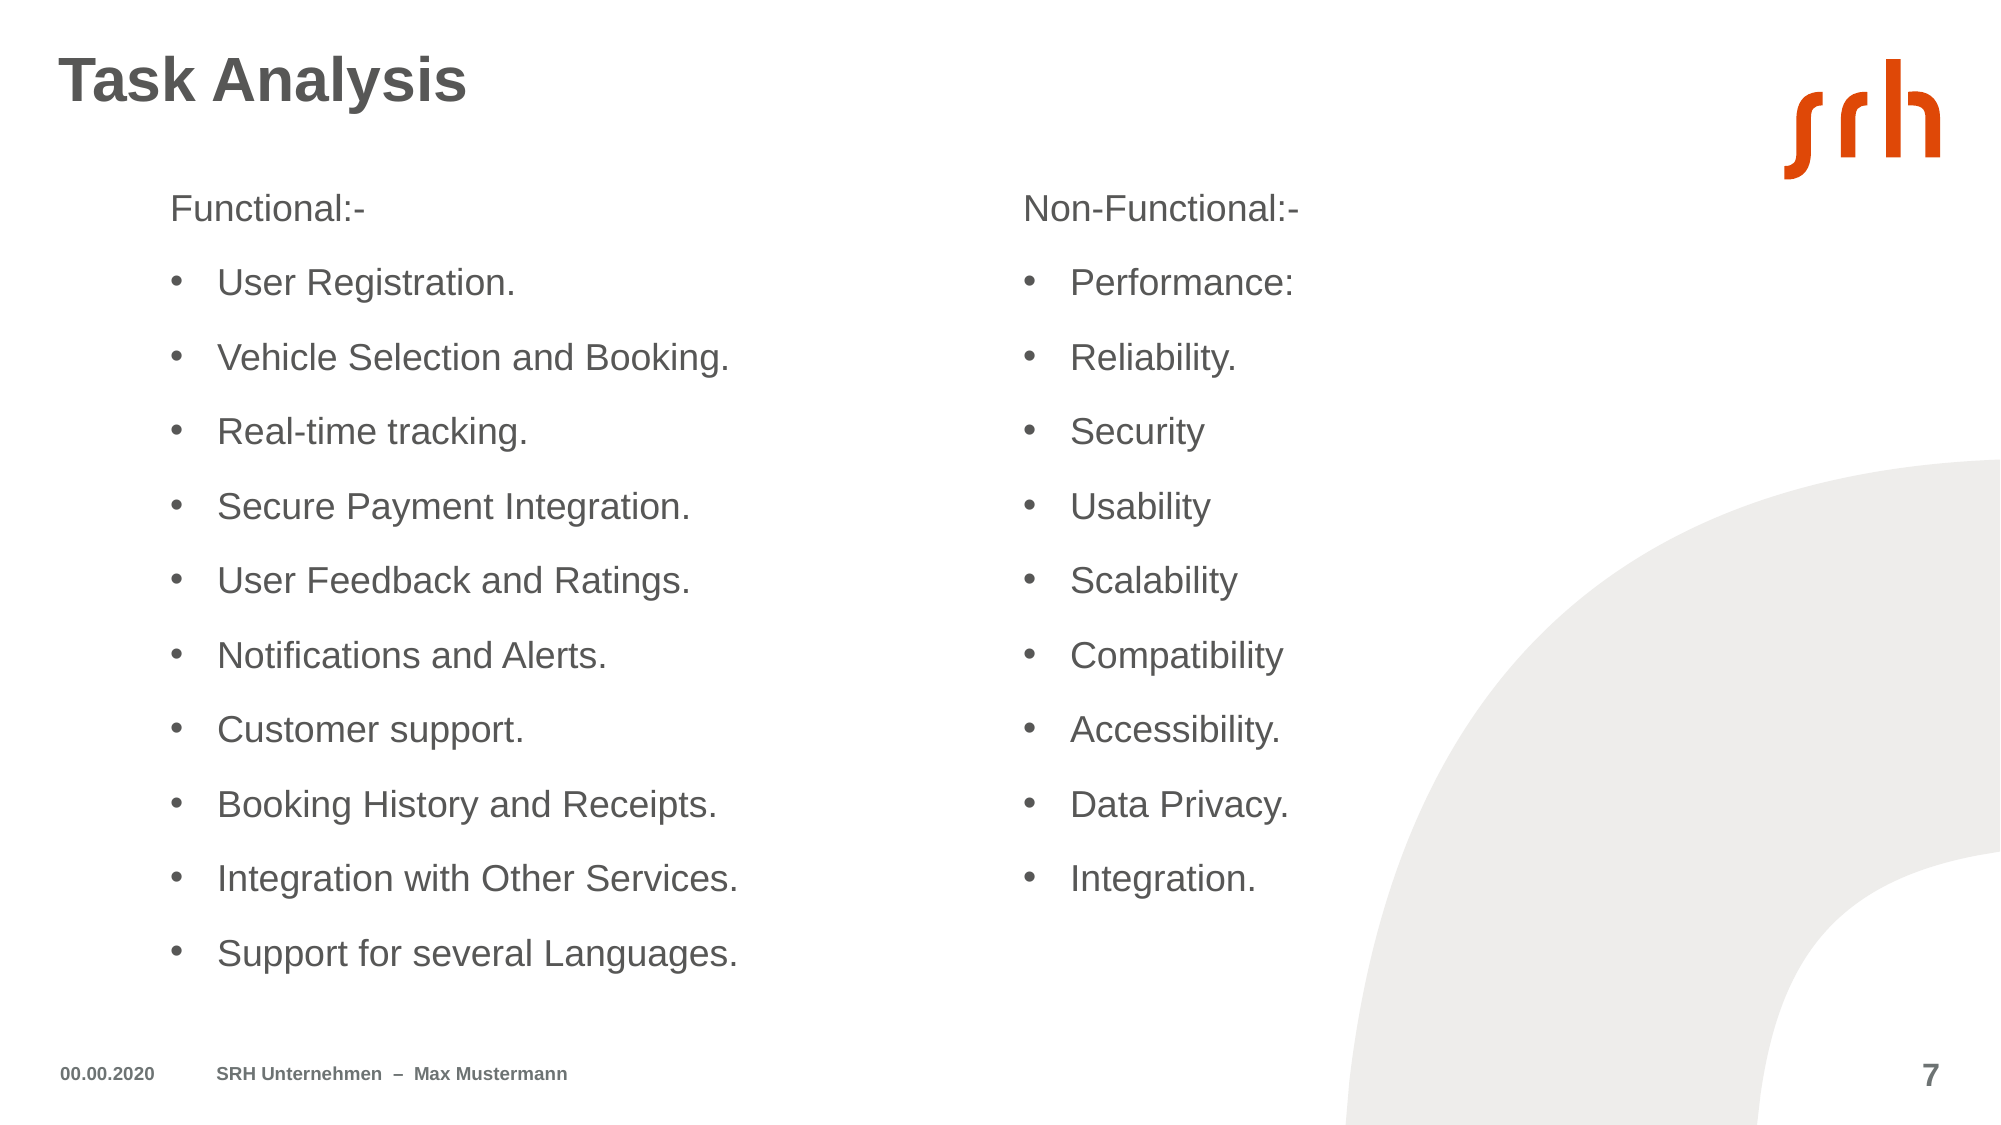

# Task Analysis
Functional:-
User Registration.
Vehicle Selection and Booking.
Real-time tracking.
Secure Payment Integration.
User Feedback and Ratings.
Notifications and Alerts.
Customer support.
Booking History and Receipts.
Integration with Other Services.
Support for several Languages.

Non-Functional:-
Performance:
Reliability.
Security
Usability
Scalability
Compatibility
Accessibility.
Data Privacy.
Integration.
00.00.2020
SRH Unternehmen  –  Max Mustermann
7